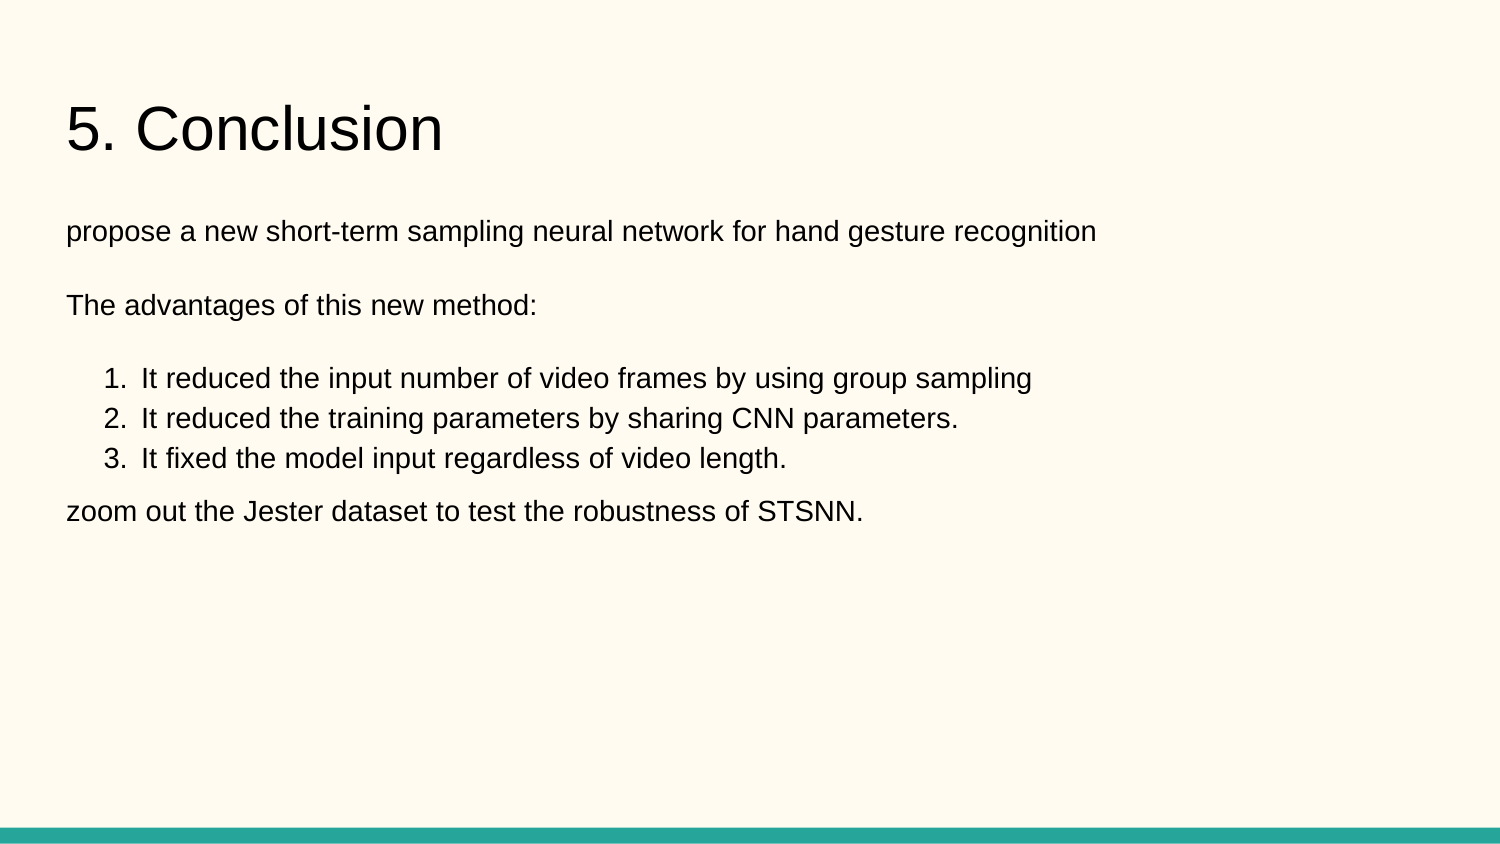

# 5. Conclusion
propose a new short-term sampling neural network for hand gesture recognition
The advantages of this new method:
1. 	It reduced the input number of video frames by using group sampling
2. 	It reduced the training parameters by sharing CNN parameters.
3. 	It fixed the model input regardless of video length.
zoom out the Jester dataset to test the robustness of STSNN.